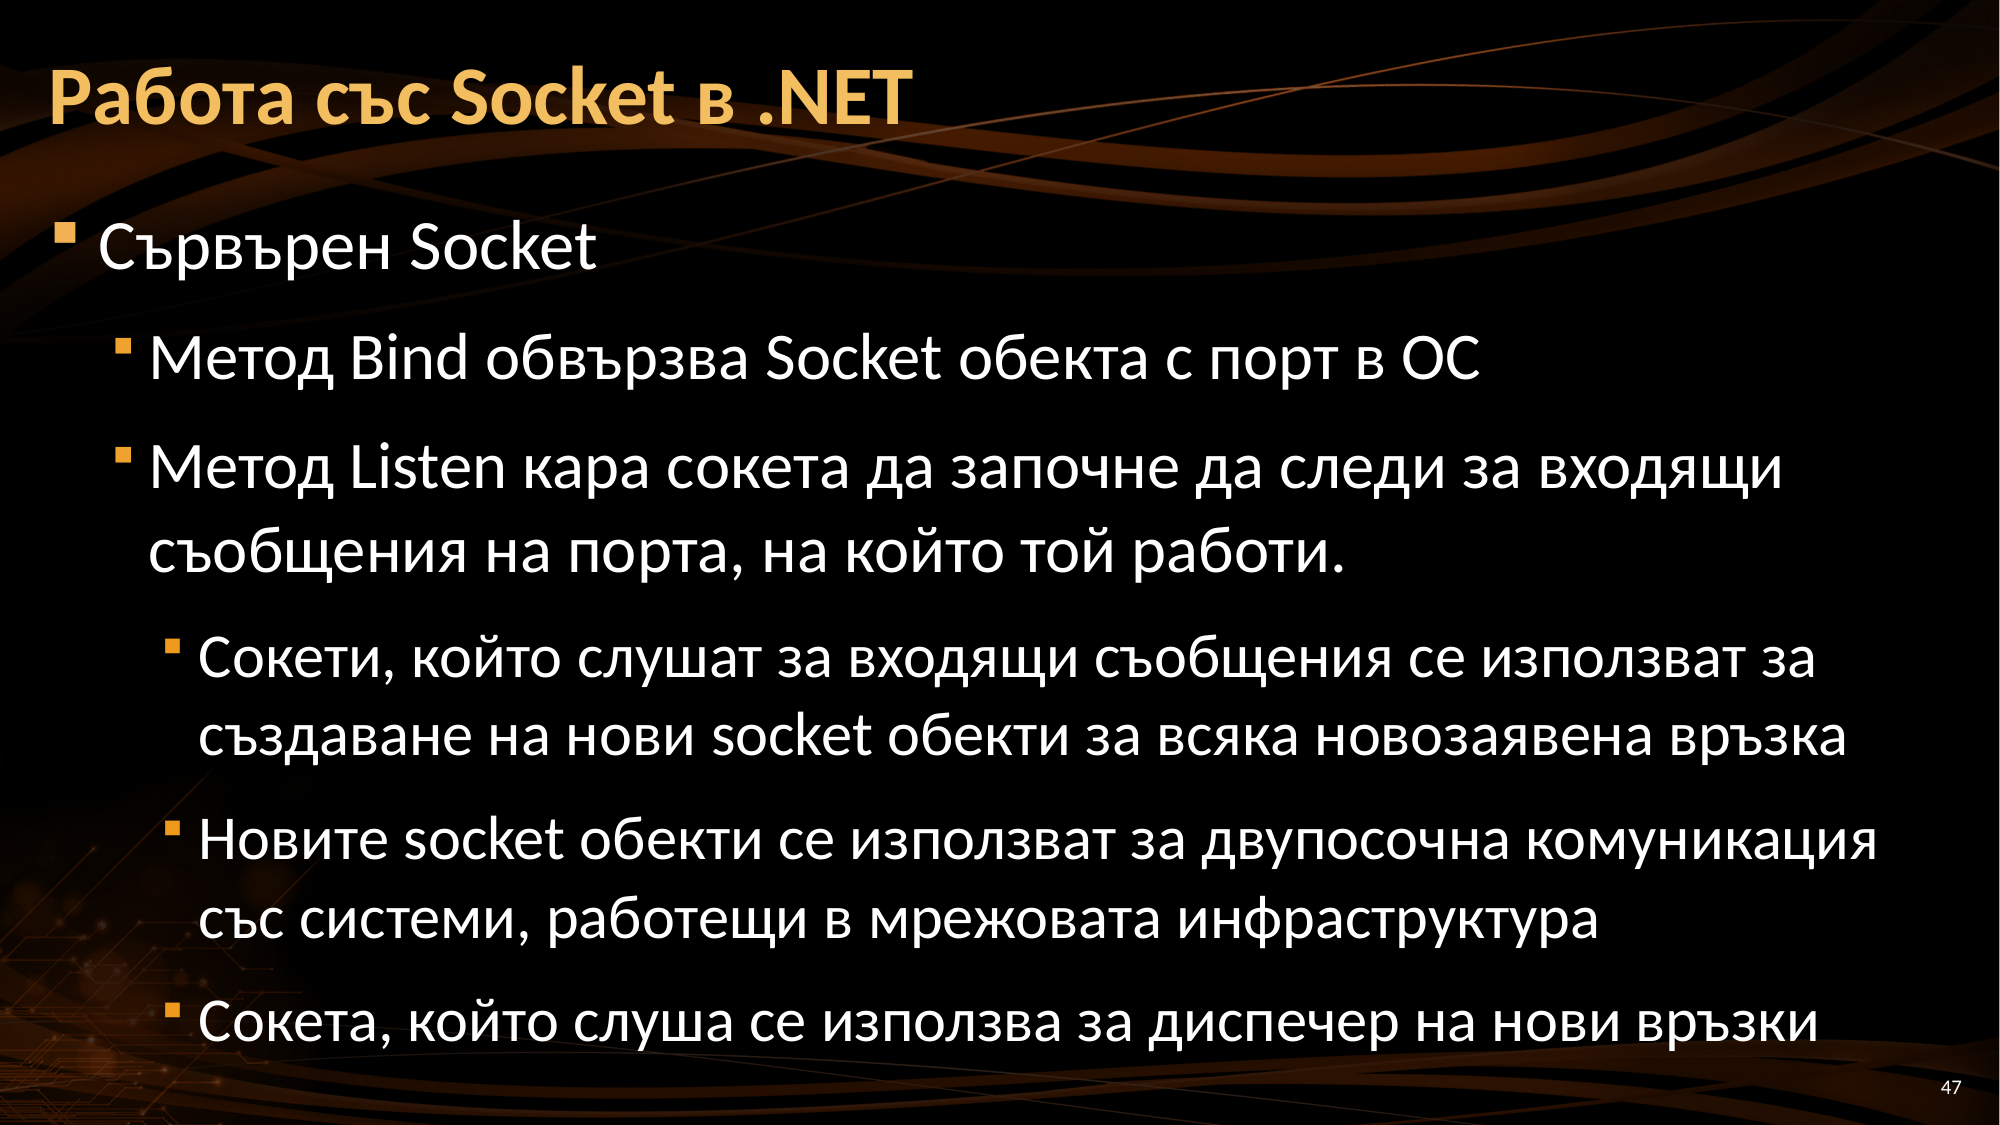

# Работа със Socket в .NET
Сървърен Socket
Метод Bind обвързва Socket обекта с порт в ОС
Метод Listen кара сокета да започне да следи за входящи съобщения на порта, на който той работи.
Сокети, който слушат за входящи съобщения се използват за създаване на нови socket обекти за всяка новозаявена връзка
Новите socket обекти се използват за двупосочна комуникация със системи, работещи в мрежовата инфраструктура
Сокета, който слуша се използва за диспечер на нови връзки
47